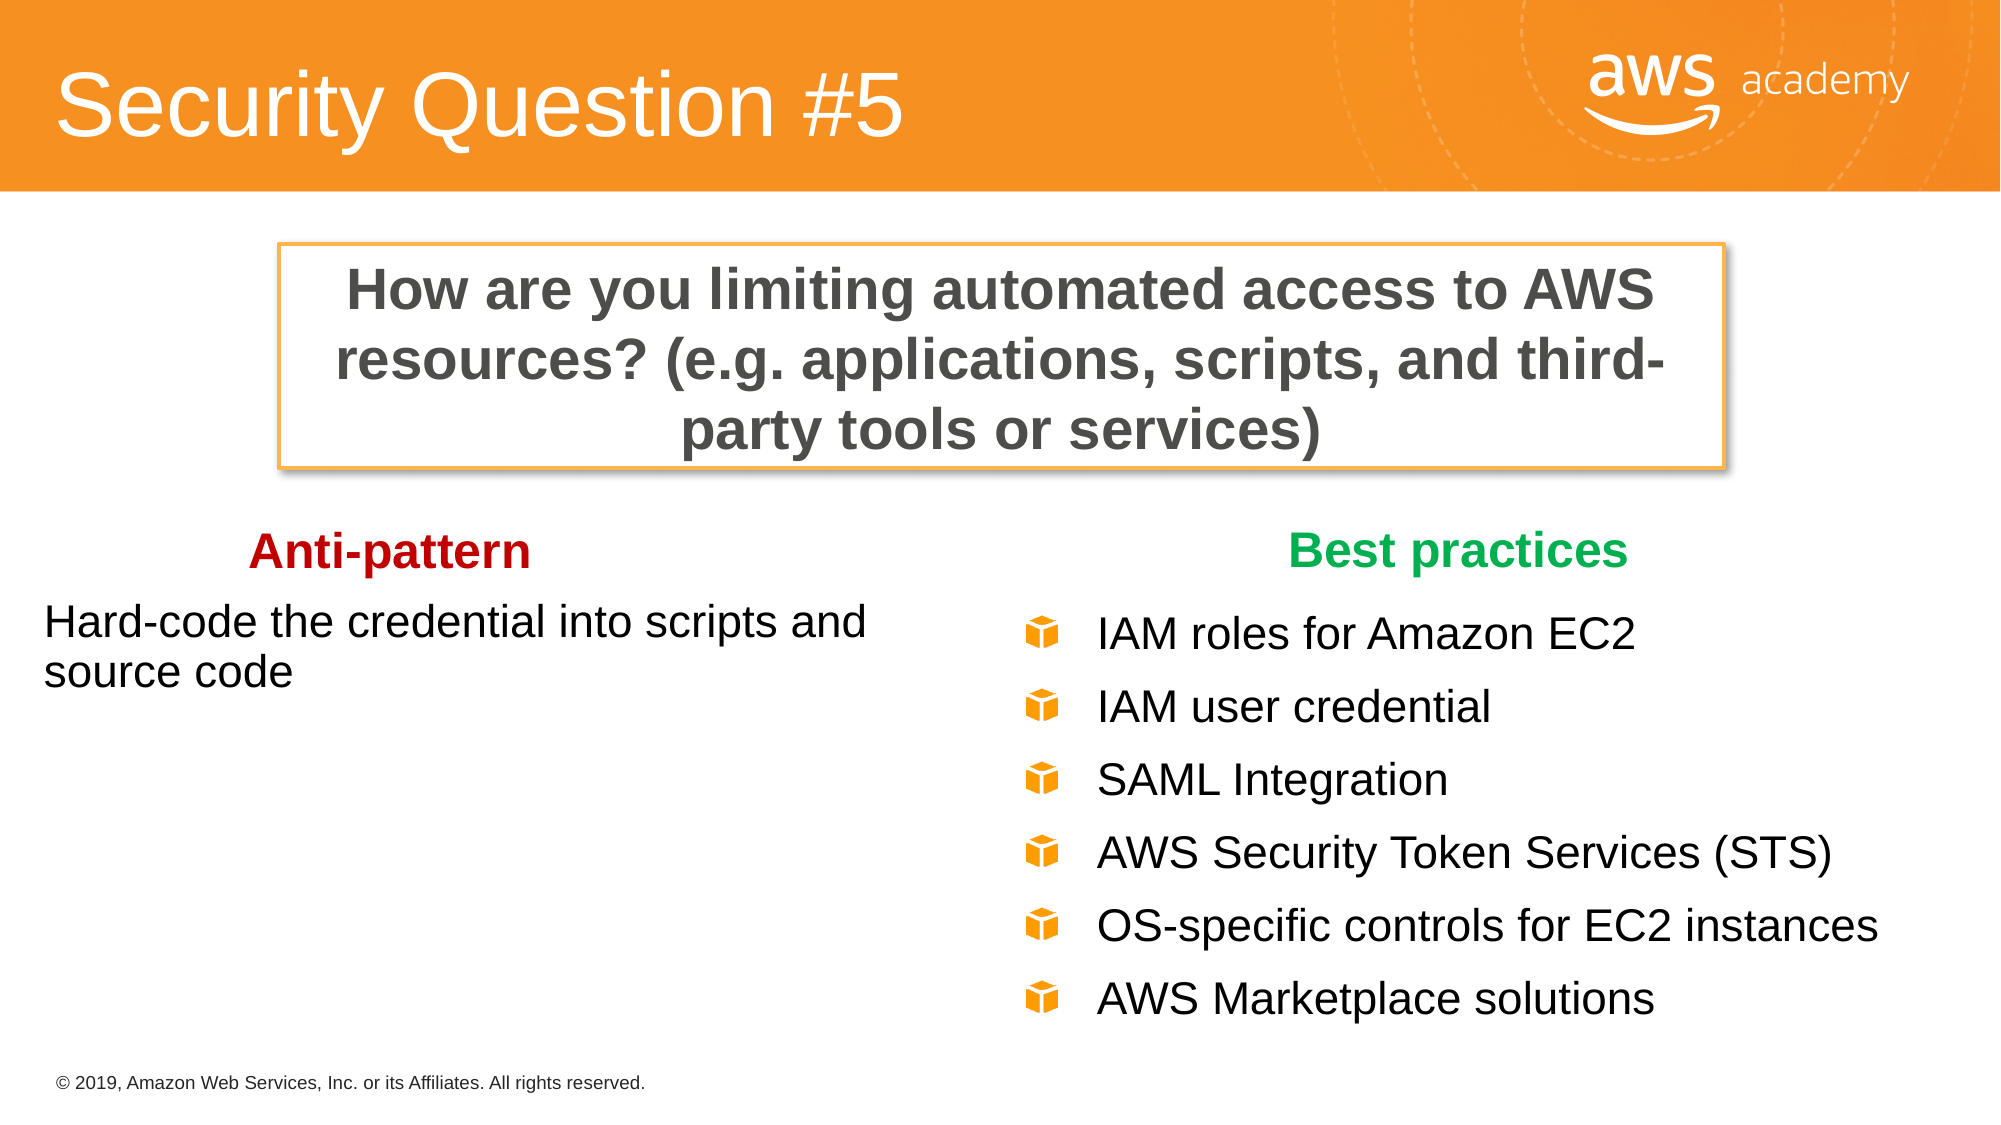

# Security Question #5
How are you limiting automated access to AWS resources? (e.g. applications, scripts, and third-party tools or services)
Best practices
Anti-pattern
IAM roles for Amazon EC2
IAM user credential
SAML Integration
AWS Security Token Services (STS)
OS-specific controls for EC2 instances
AWS Marketplace solutions
Hard-code the credential into scripts and source code